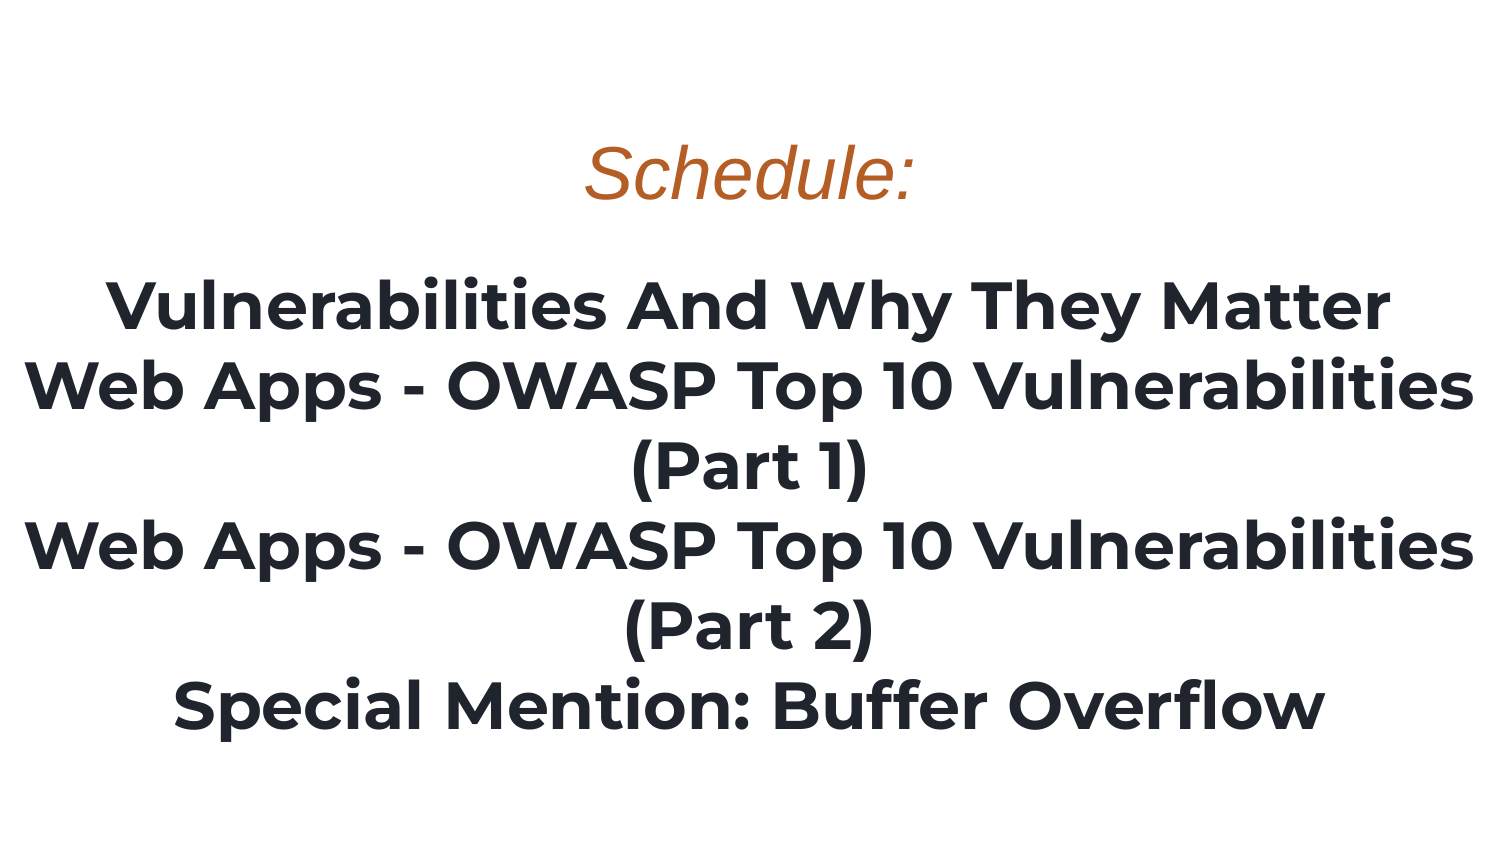

Schedule:
# Vulnerabilities And Why They Matter Web Apps - OWASP Top 10 Vulnerabilities (Part 1) Web Apps - OWASP Top 10 Vulnerabilities (Part 2) Special Mention: Buffer Overflow